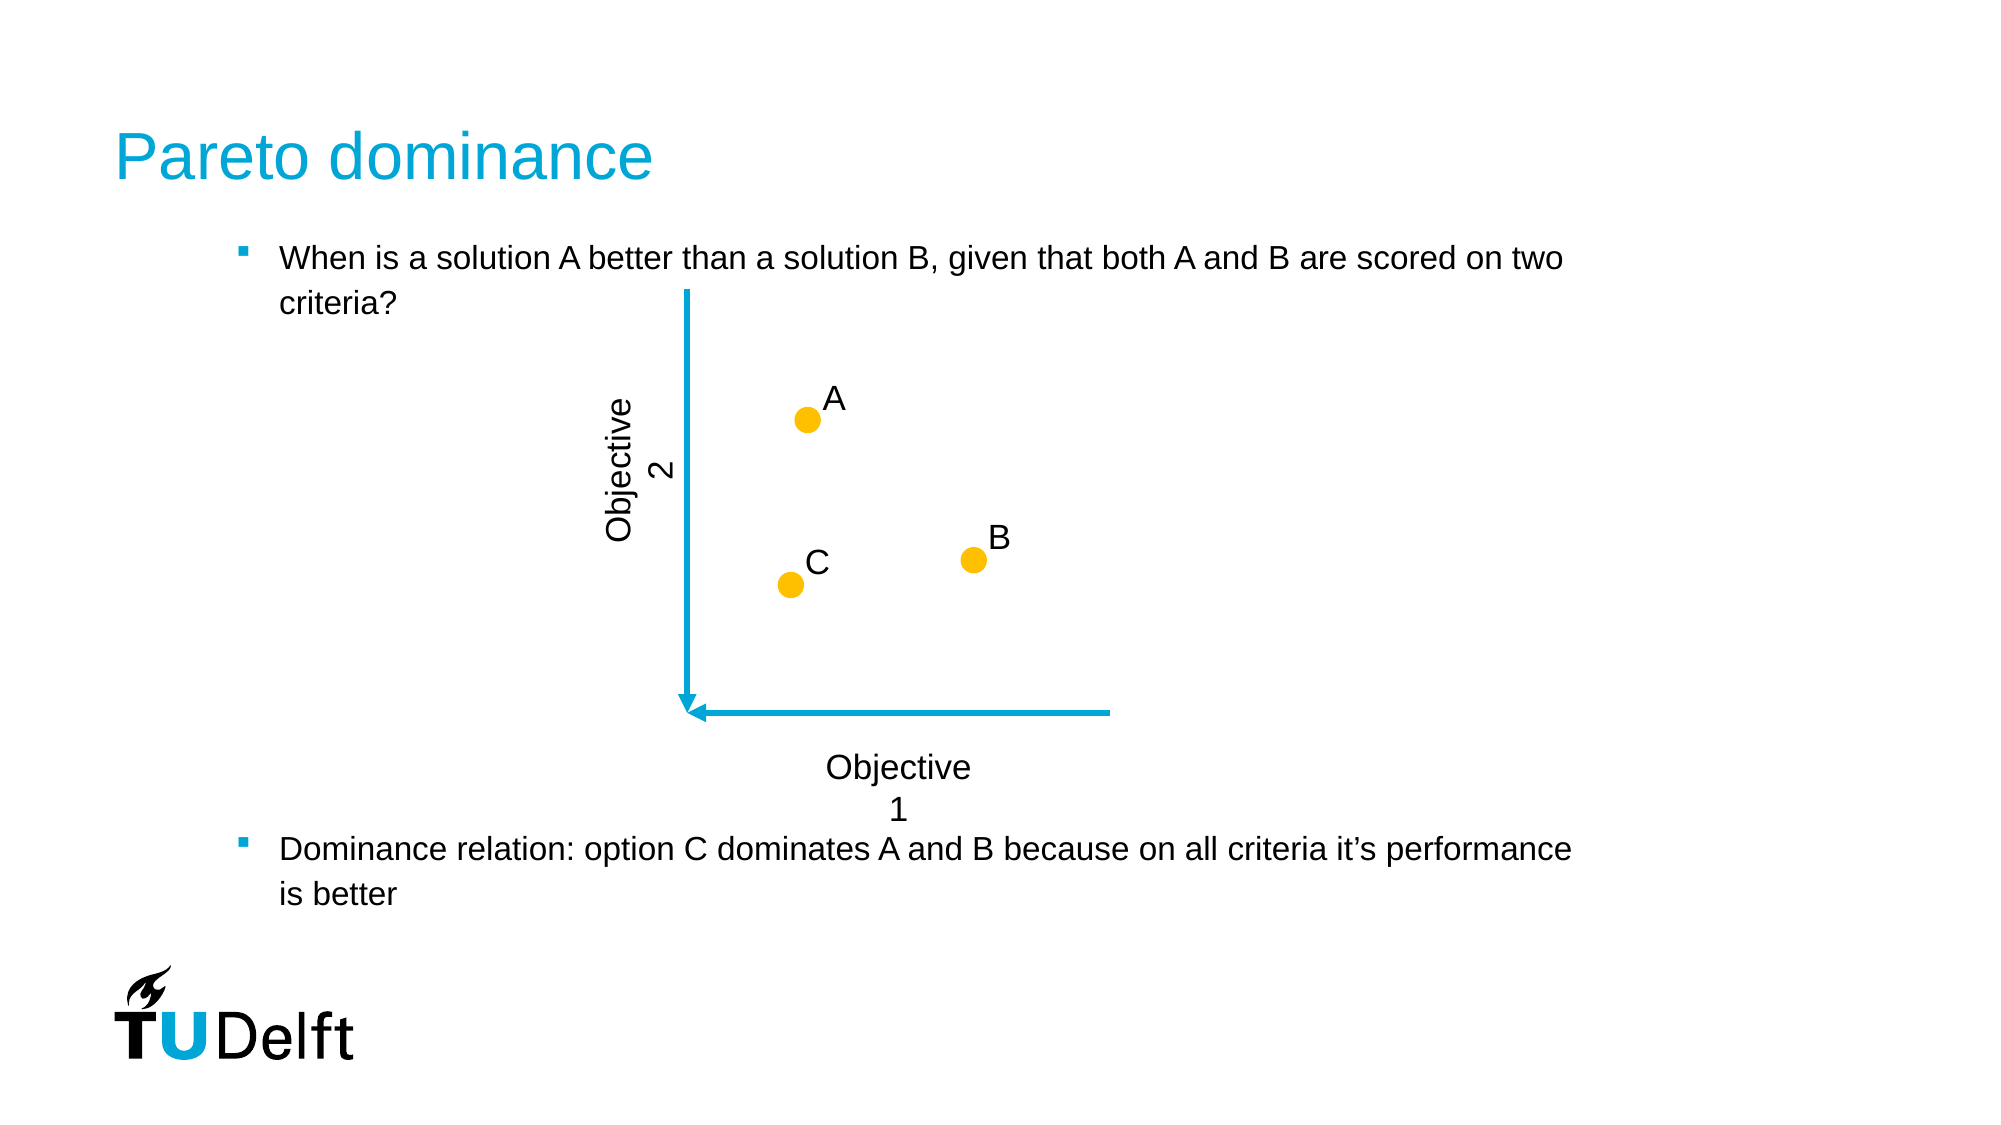

# Pareto dominance
When is a solution A better than a solution B, given that both A and B are scored on two criteria?

Dominance relation: option C dominates A and B because on all criteria it’s performance is better

A

Objective 2
B

C

Objective 1